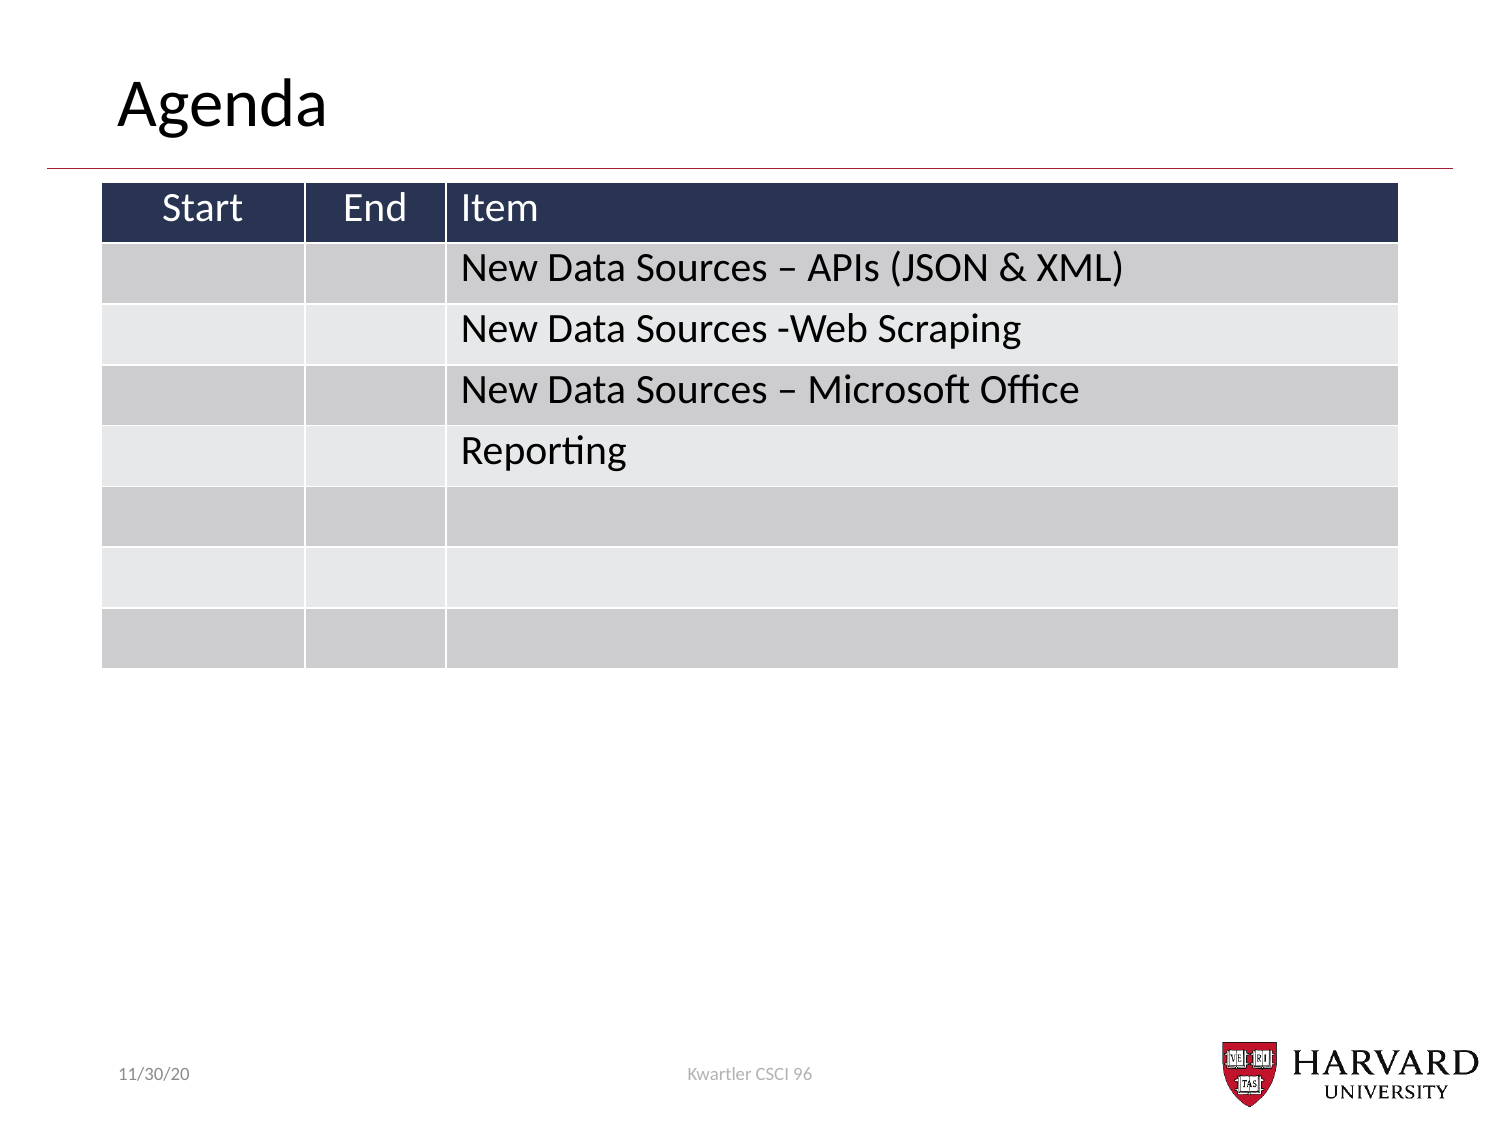

# Agenda
| Start | End | Item |
| --- | --- | --- |
|  |  | New Data Sources – APIs (JSON & XML) |
|  |  | New Data Sources -Web Scraping |
|  |  | New Data Sources – Microsoft Office |
|  |  | Reporting |
|  |  |  |
|  |  |  |
|  |  |  |
11/30/20
Kwartler CSCI 96